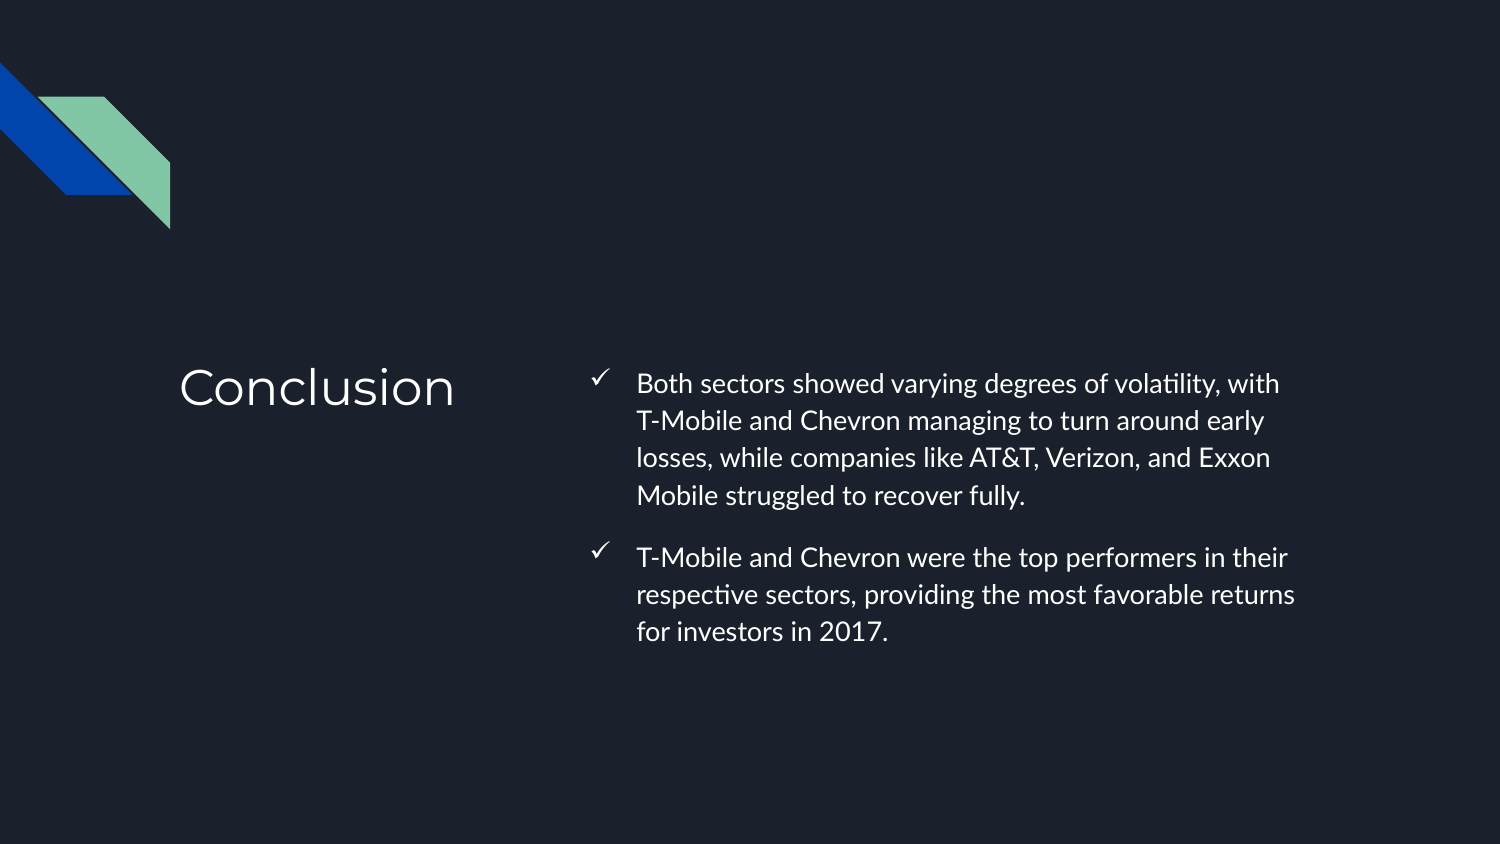

# Conclusion
Both sectors showed varying degrees of volatility, with T-Mobile and Chevron managing to turn around early losses, while companies like AT&T, Verizon, and Exxon Mobile struggled to recover fully.
T-Mobile and Chevron were the top performers in their respective sectors, providing the most favorable returns for investors in 2017.